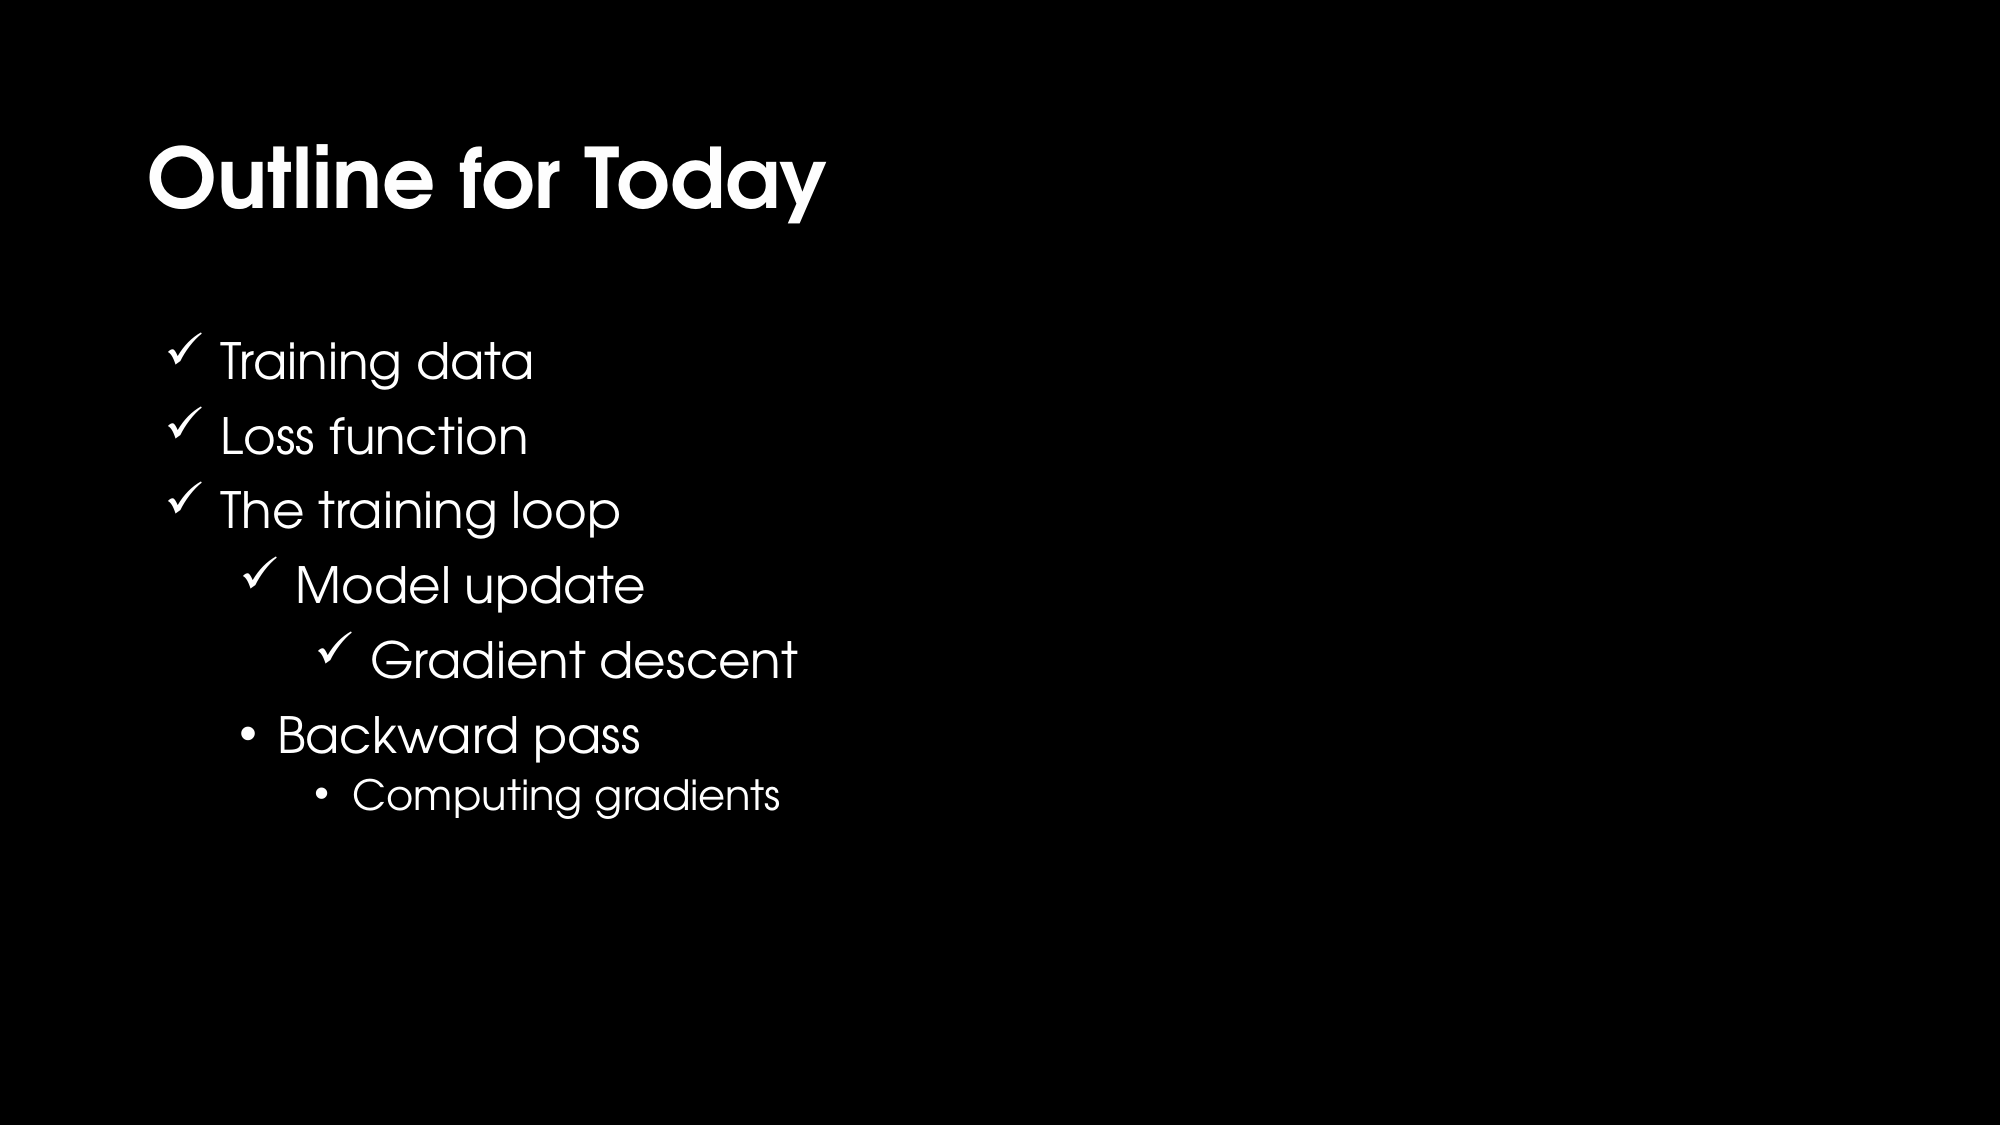

# Outline for Today
Training data
Loss function
The training loop
Model update
Gradient descent
Backward pass
Computing gradients